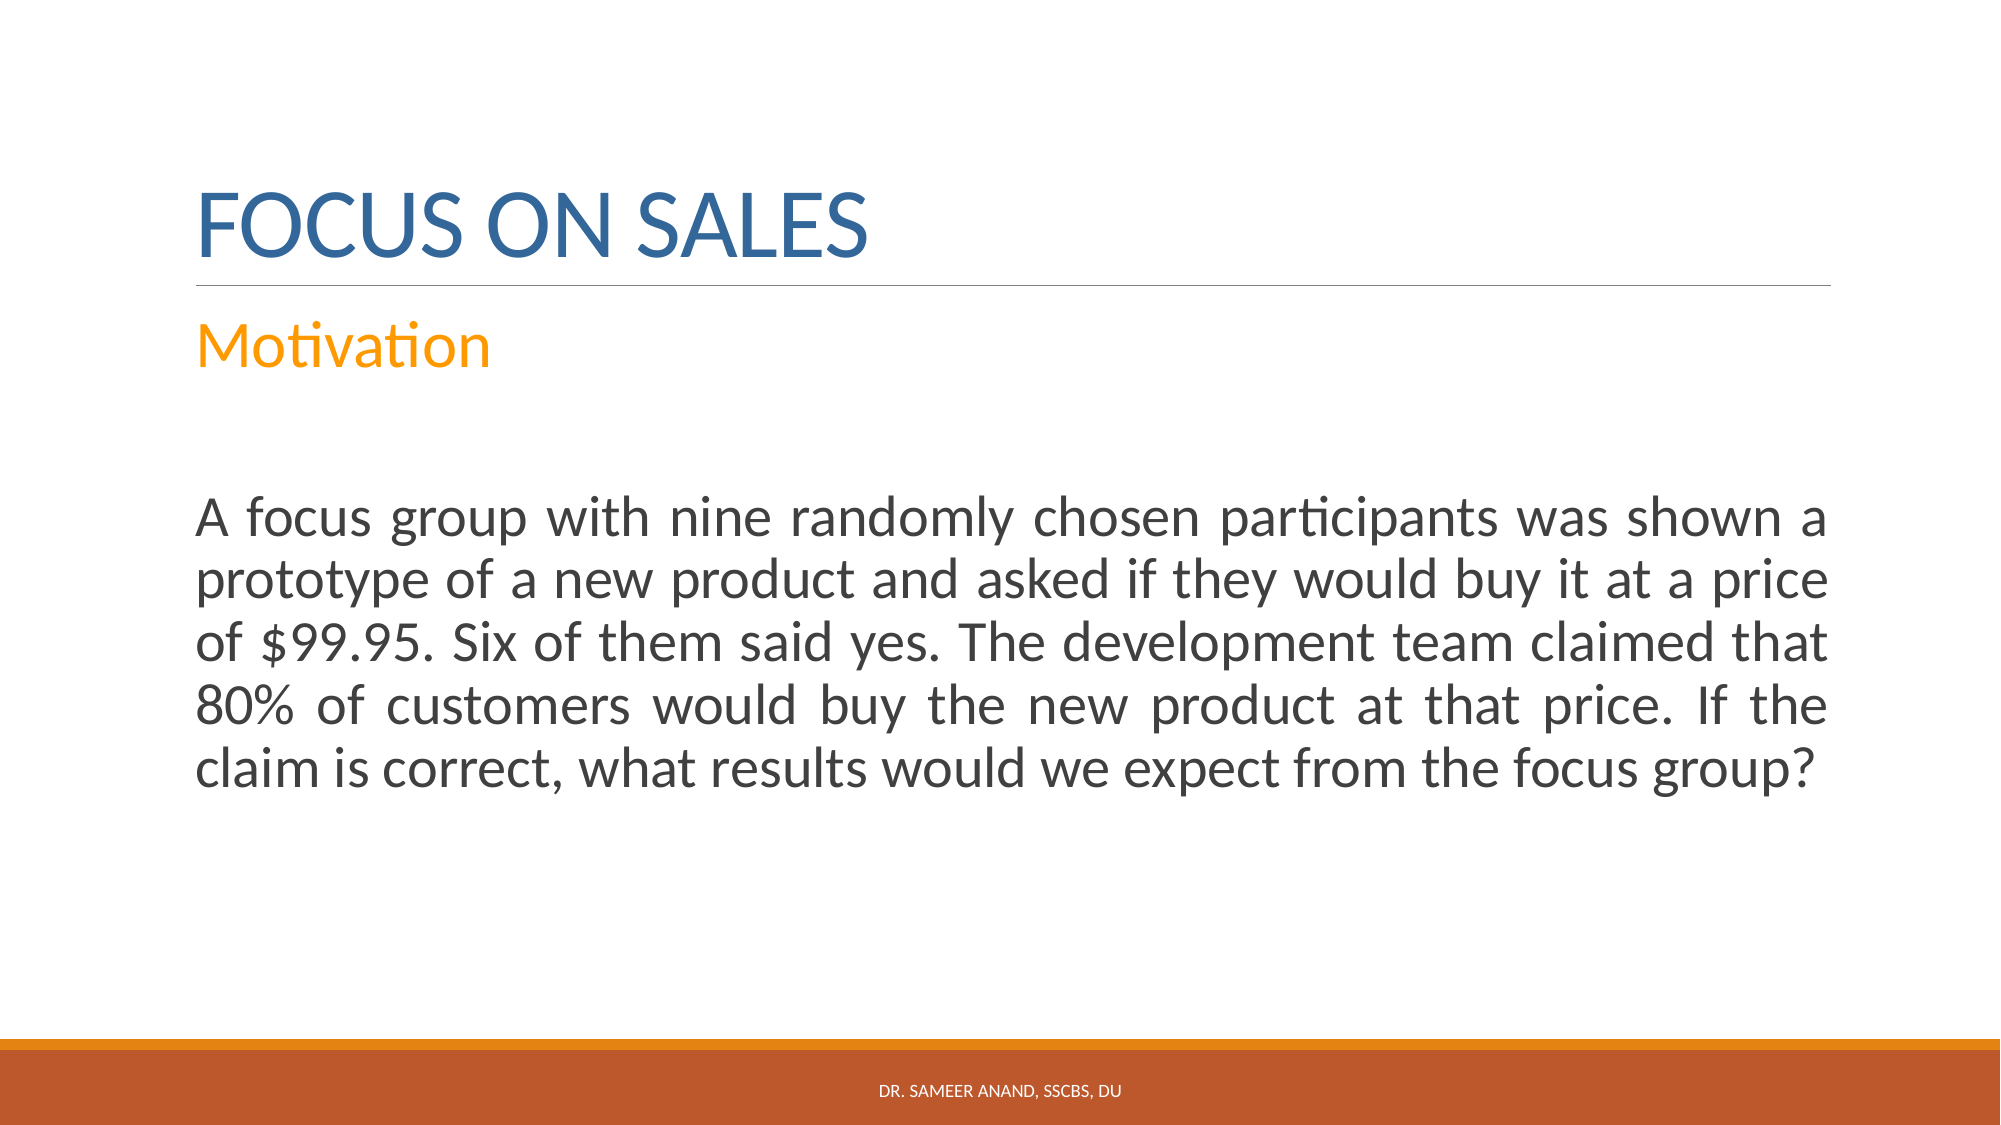

# FOCUS ON SALES
Motivation

A focus group with nine randomly chosen participants was shown a prototype of a new product and asked if they would buy it at a price of $99.95. Six of them said yes. The development team claimed that 80% of customers would buy the new product at that price. If the claim is correct, what results would we expect from the focus group?

Dr. Sameer Anand, SSCBS, DU